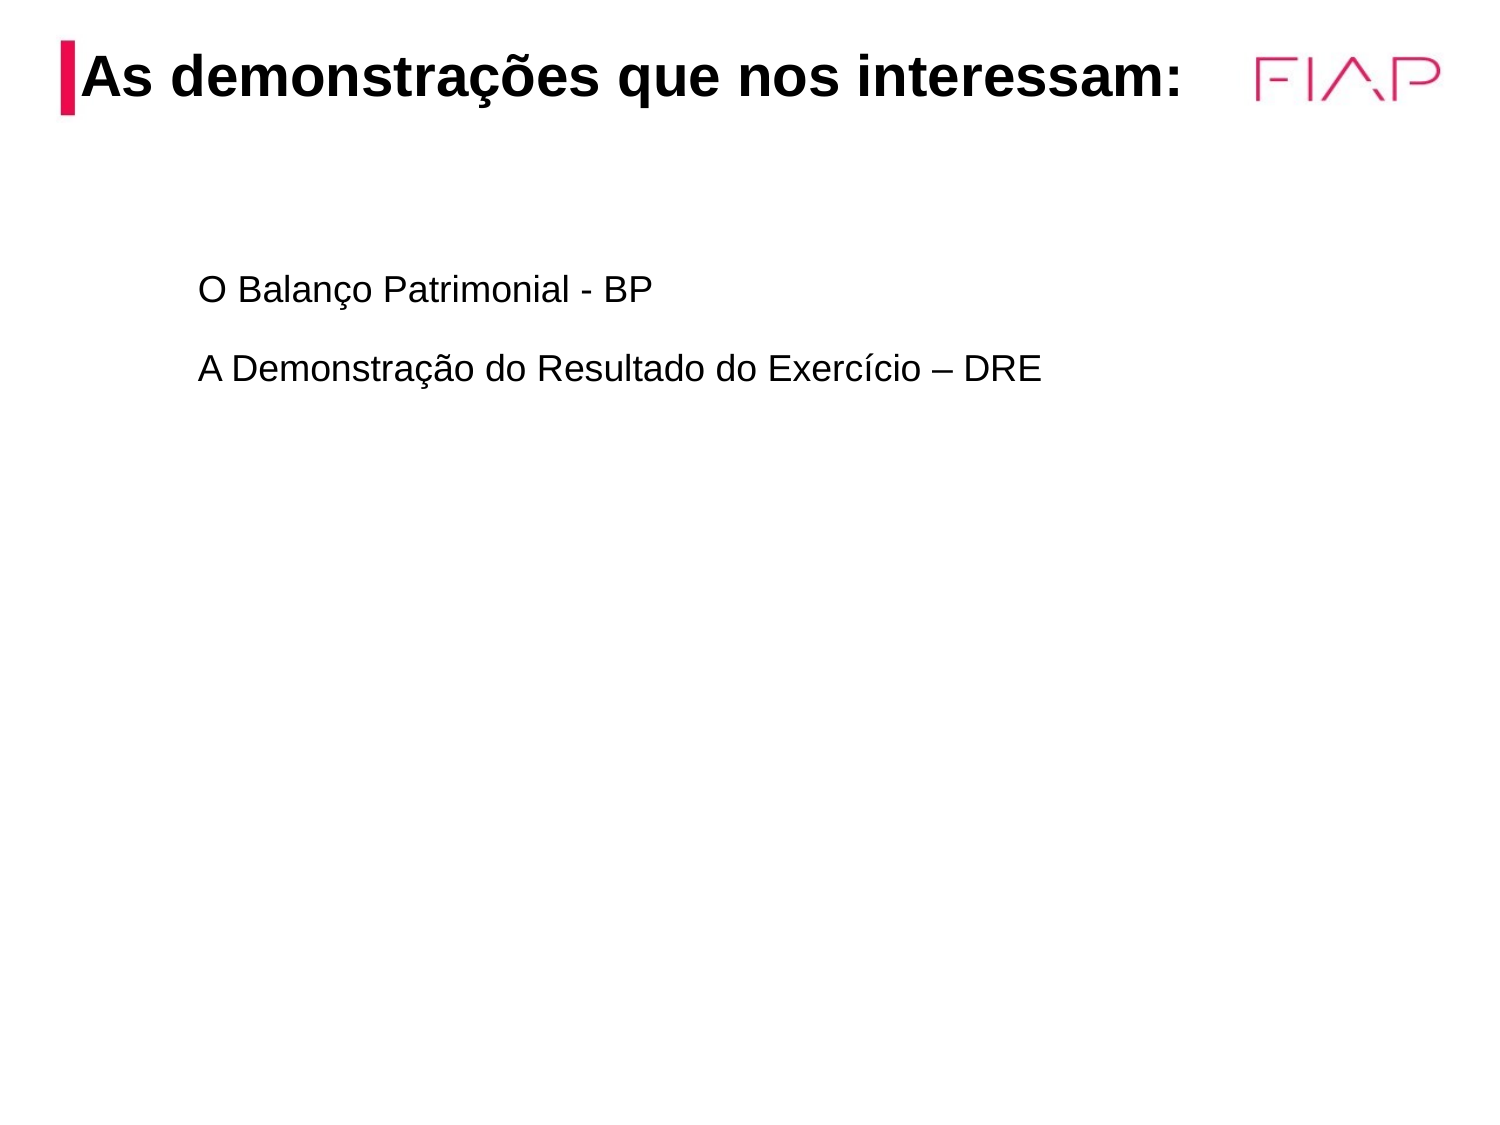

# As demonstrações que nos interessam:

O Balanço Patrimonial - BP
A Demonstração do Resultado do Exercício – DRE